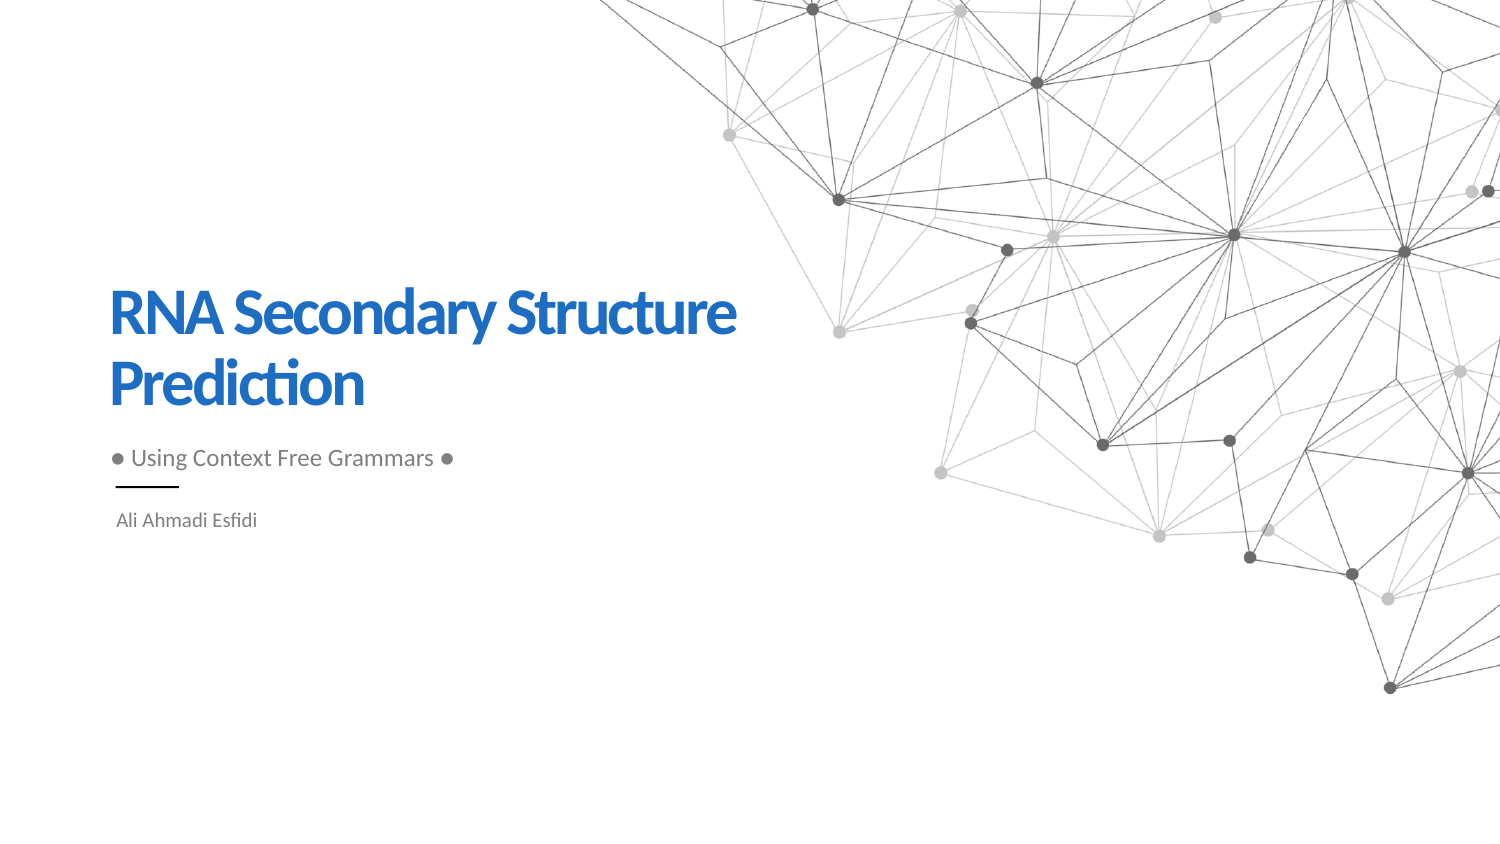

RNA Secondary Structure
Prediction
● Using Context Free Grammars ●
Ali Ahmadi Esfidi